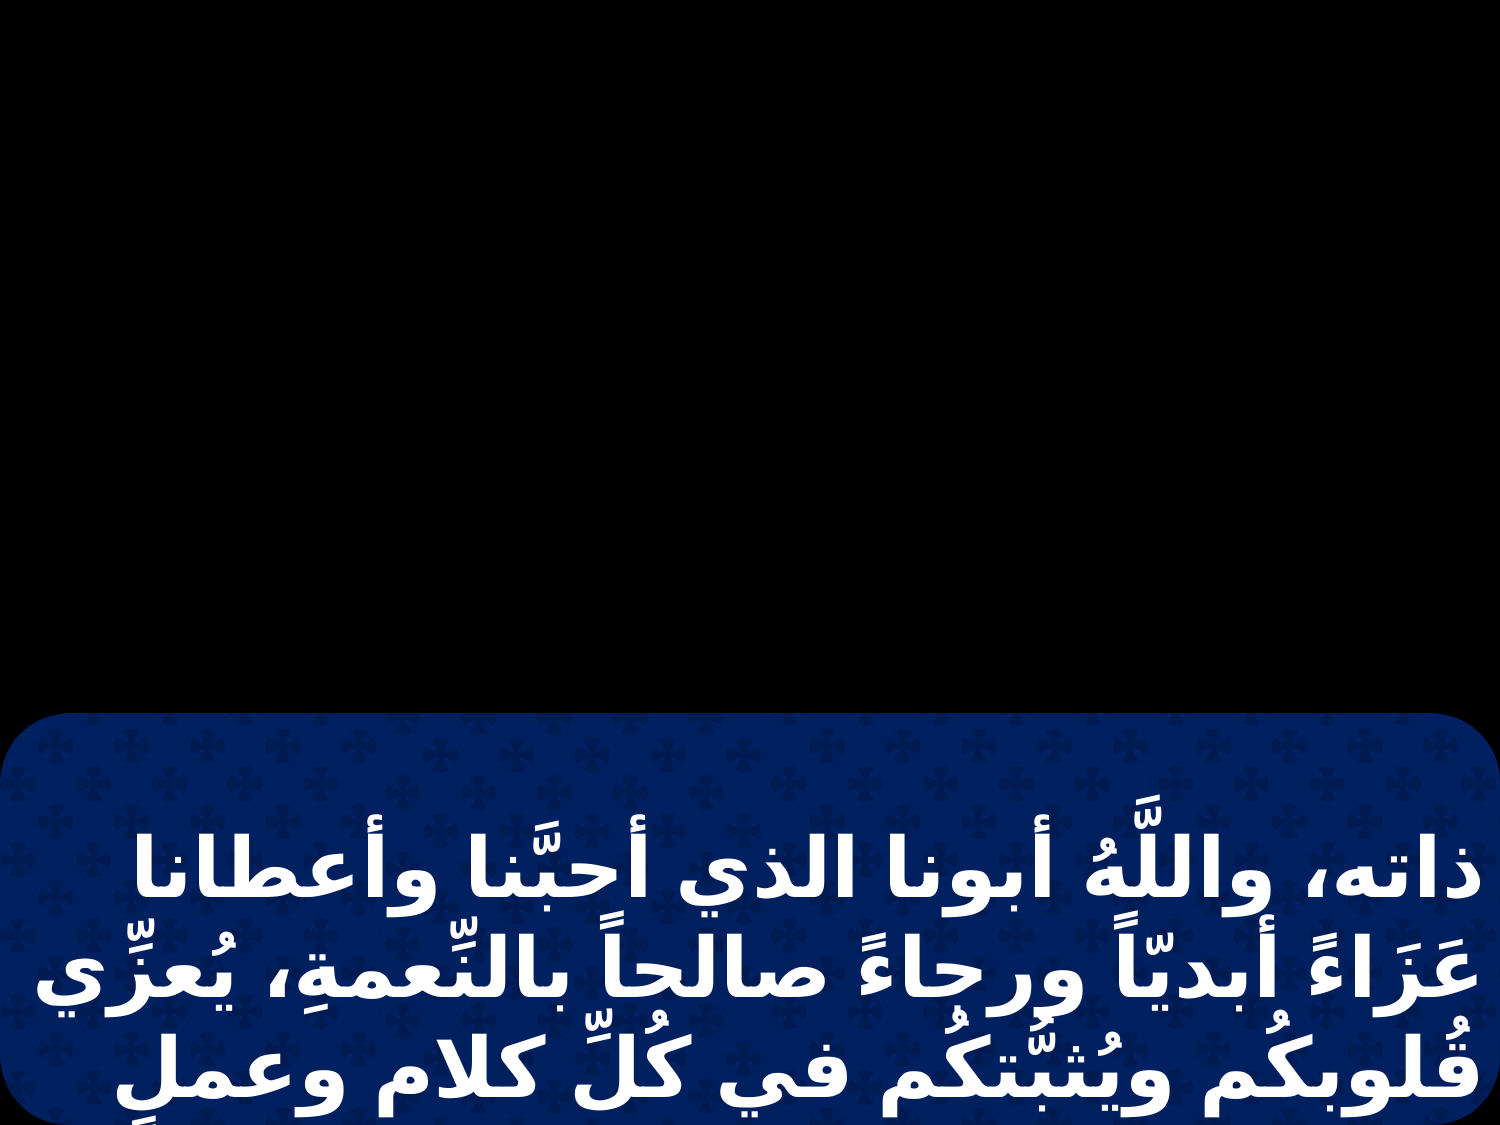

ذاته، واللَّهُ أبونا الذي أحبَّنا وأعطانا عَزَاءً أبديّاً ورجاءً صالحاً بالنِّعمةِ، يُعزِّي قُلوبكُم ويُثبُّتكُم في كُلِّ كلام وعملٍ صالح.